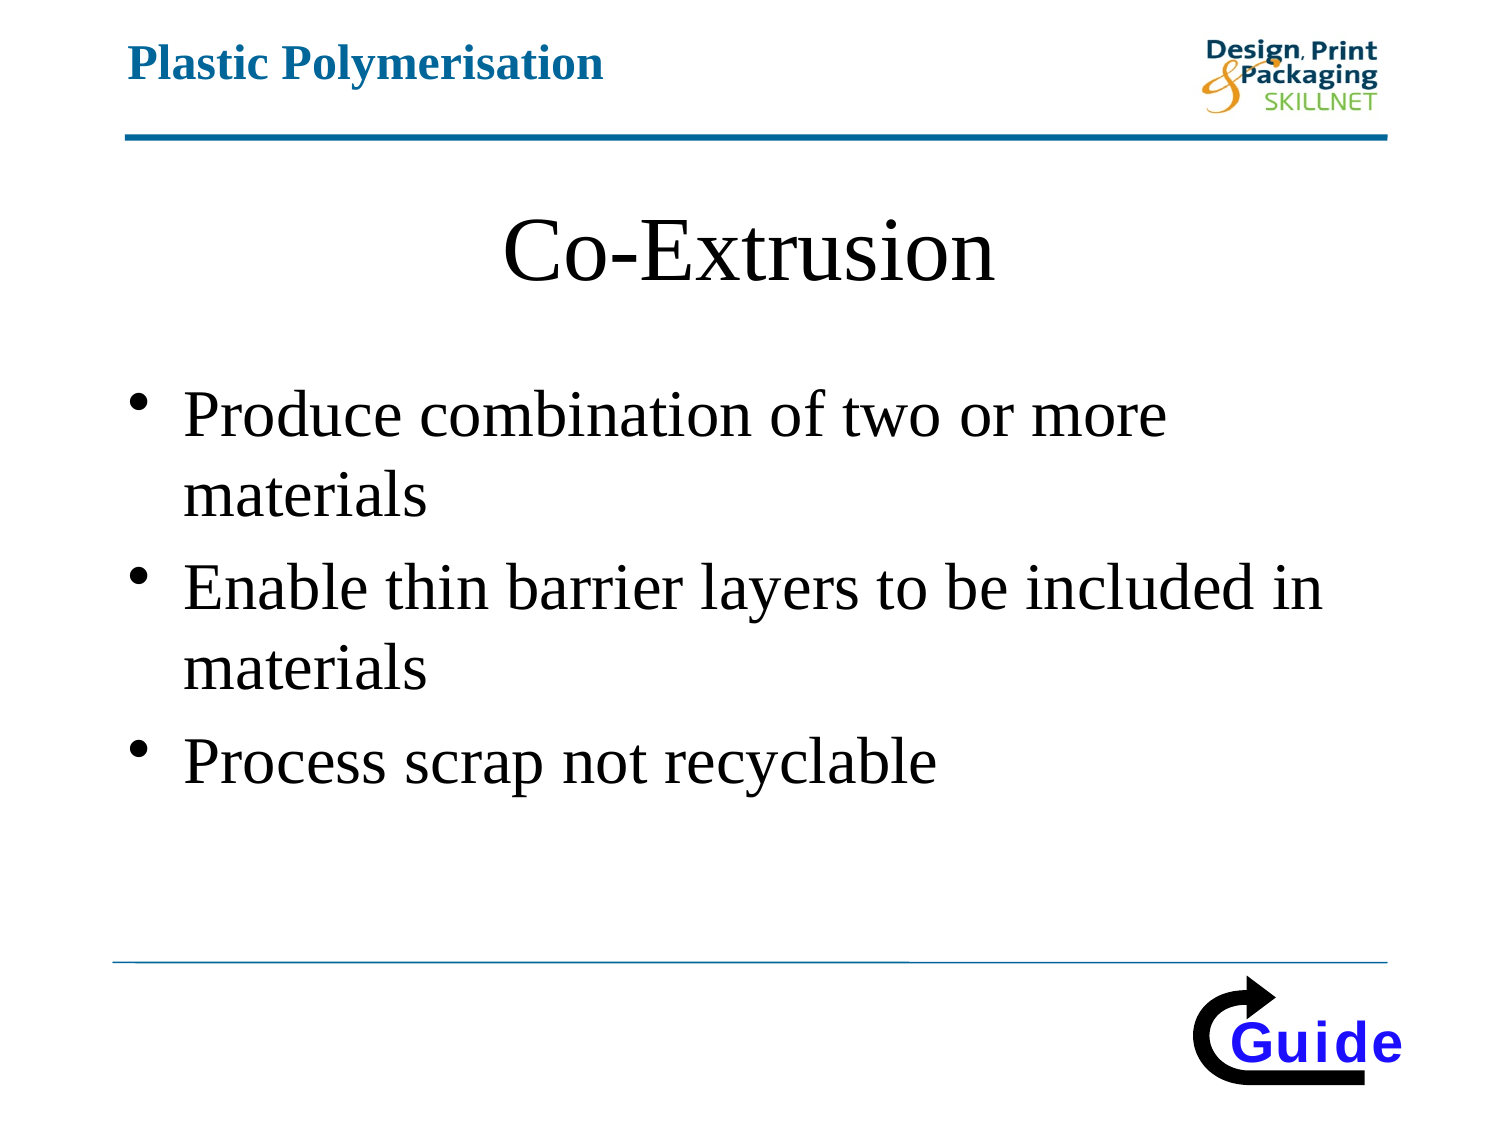

# Co-Extrusion
Produce combination of two or more materials
Enable thin barrier layers to be included in materials
Process scrap not recyclable